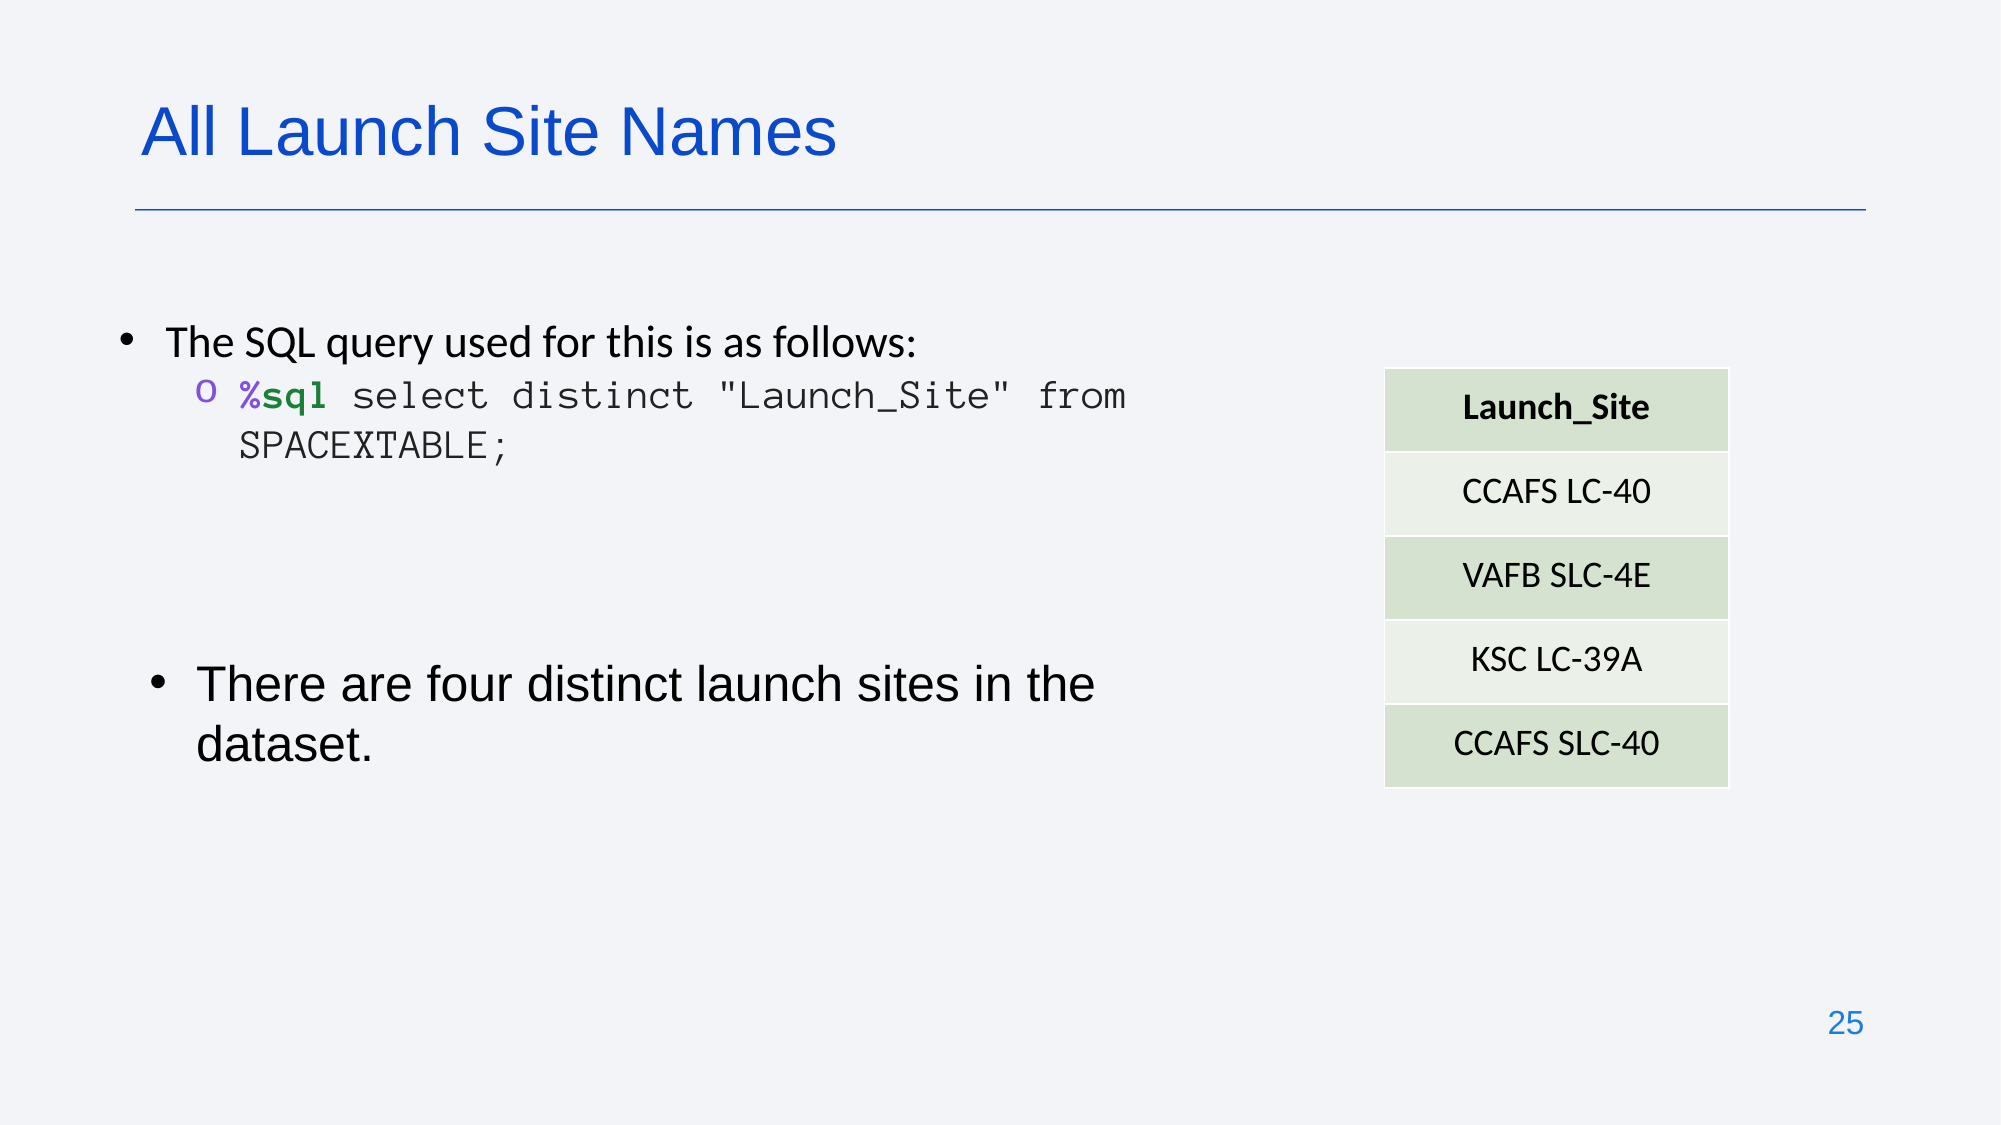

All Launch Site Names
The SQL query used for this is as follows:
%sql select distinct "Launch_Site" from SPACEXTABLE;

| Launch\_Site |
| --- |
| CCAFS LC-40 |
| VAFB SLC-4E |
| KSC LC-39A |
| CCAFS SLC-40 |
There are four distinct launch sites in the dataset.
25